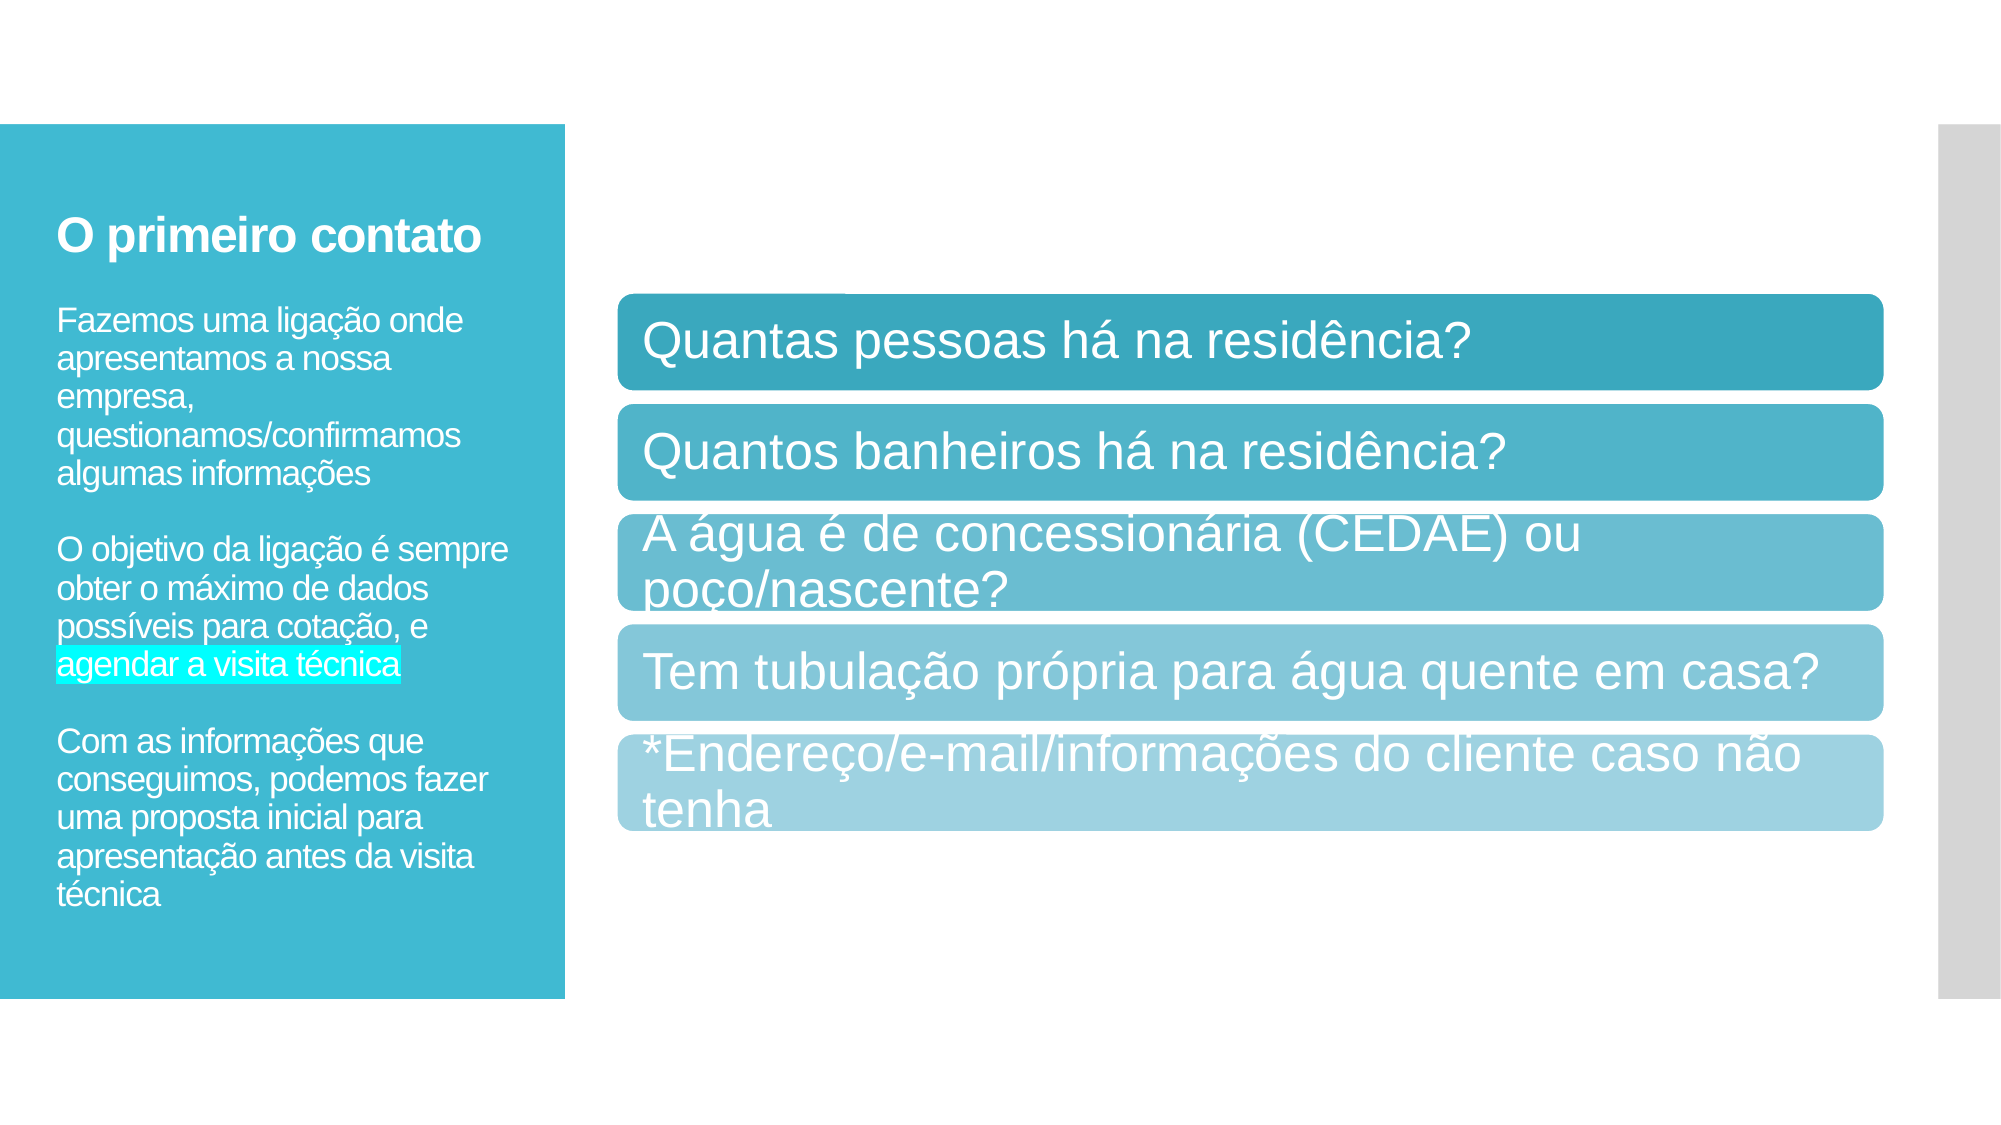

Quantas pessoas há na residência?
Quantos banheiros há na residência?
A água é de concessionária (CEDAE) ou poço/nascente?
Tem tubulação própria para água quente em casa?
*Endereço/e-mail/informações do cliente caso não tenha
# O primeiro contato Fazemos uma ligação onde apresentamos a nossa empresa, questionamos/confirmamos algumas informações O objetivo da ligação é sempre obter o máximo de dados possíveis para cotação, e agendar a visita técnica Com as informações que conseguimos, podemos fazer uma proposta inicial para apresentação antes da visita técnica